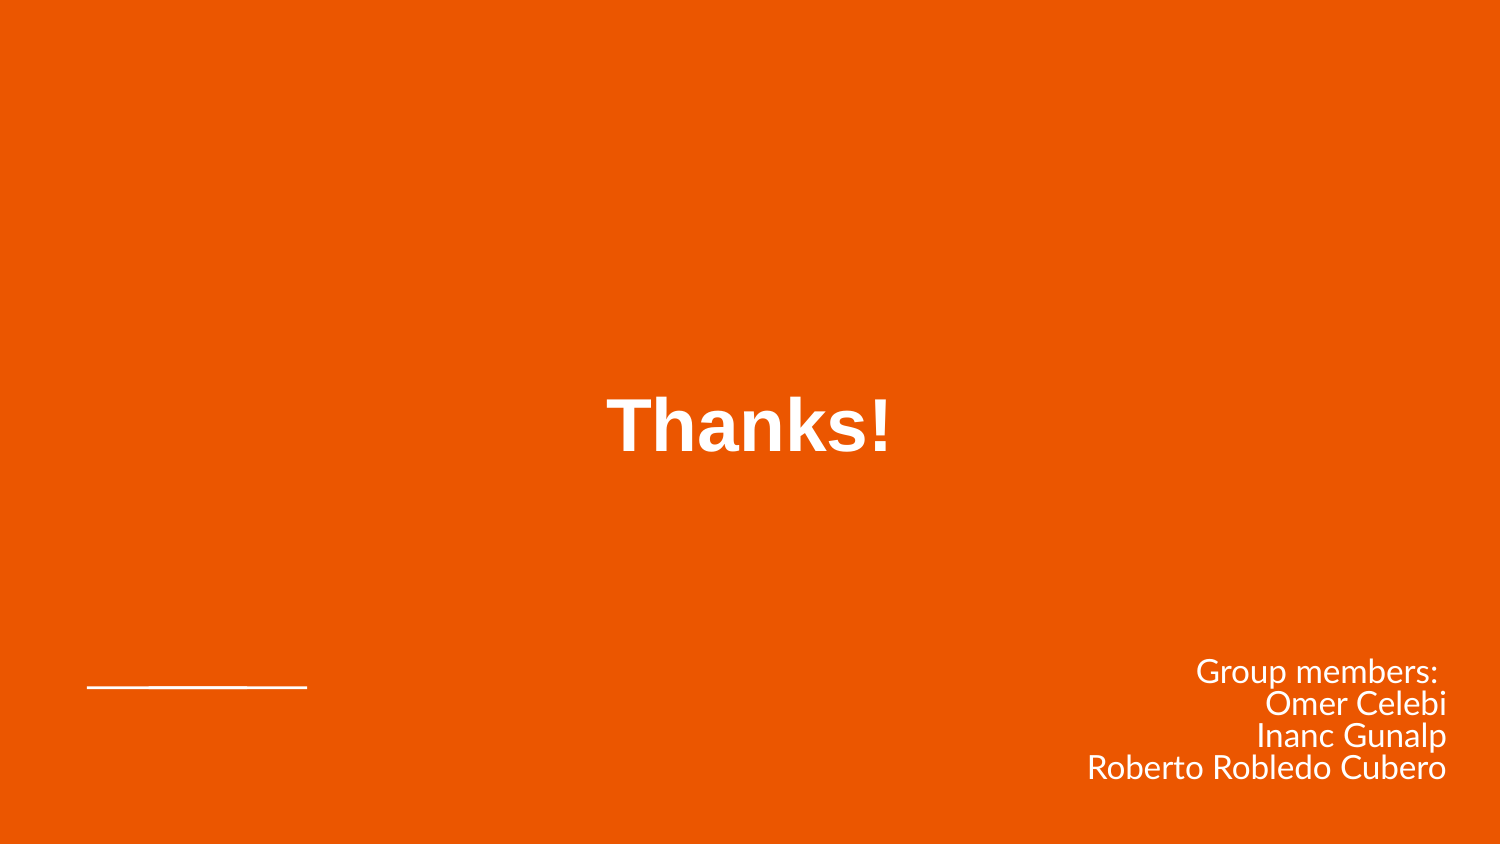

# Thanks!
Group members:
Omer Celebi
Inanc Gunalp
Roberto Robledo Cubero